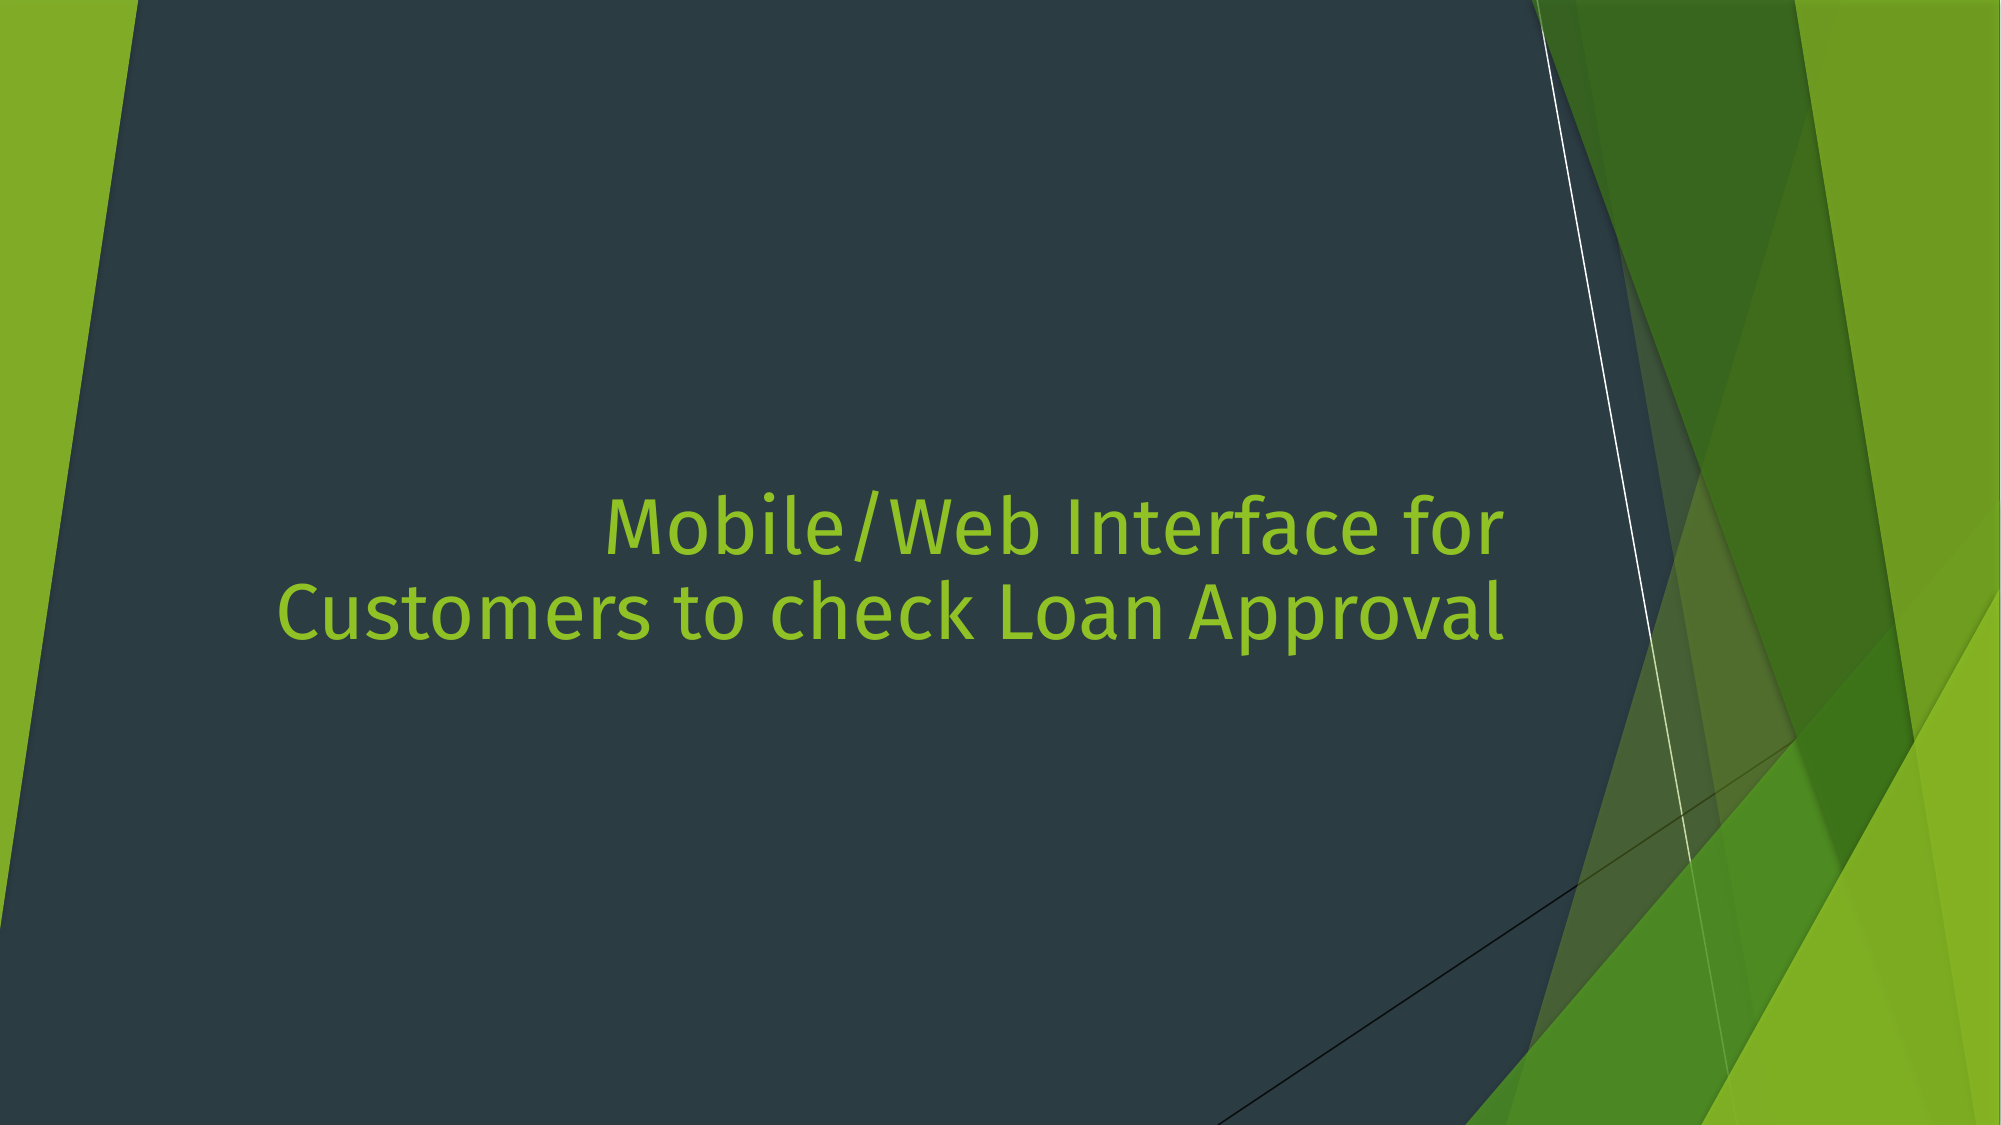

# Mobile/Web Interface for Customers to check Loan Approval